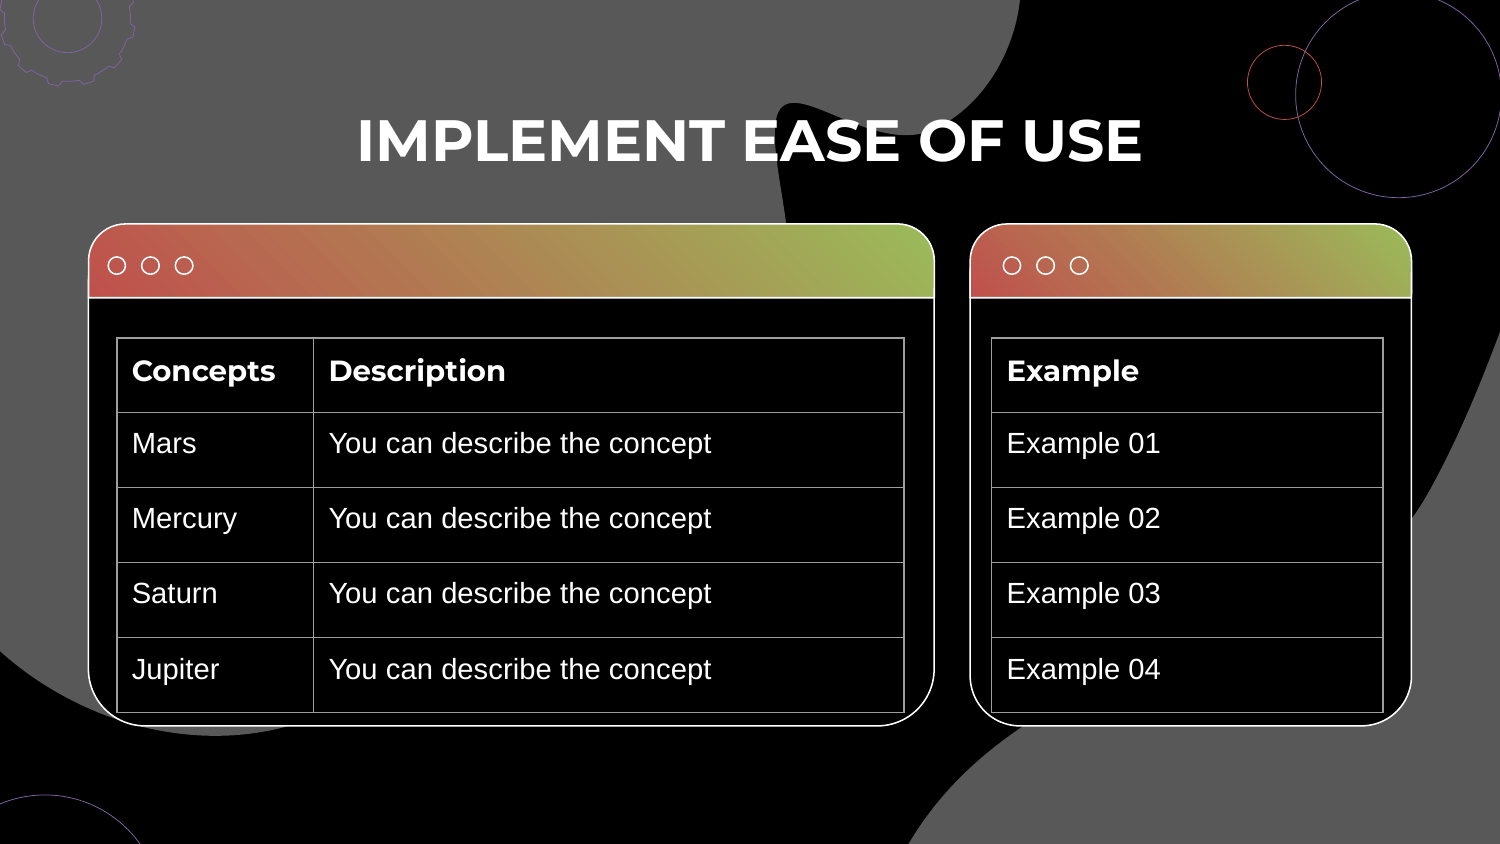

# IMPLEMENT EASE OF USE

| Example |
| --- |
| Example 01 |
| Example 02 |
| Example 03 |
| Example 04 |
| Concepts | Description |  |  |
| --- | --- | --- | --- |
| Mars | You can describe the concept |  |  |
| Mercury | You can describe the concept |  |  |
| Saturn | You can describe the concept |  |  |
| Jupiter | You can describe the concept |  |  |